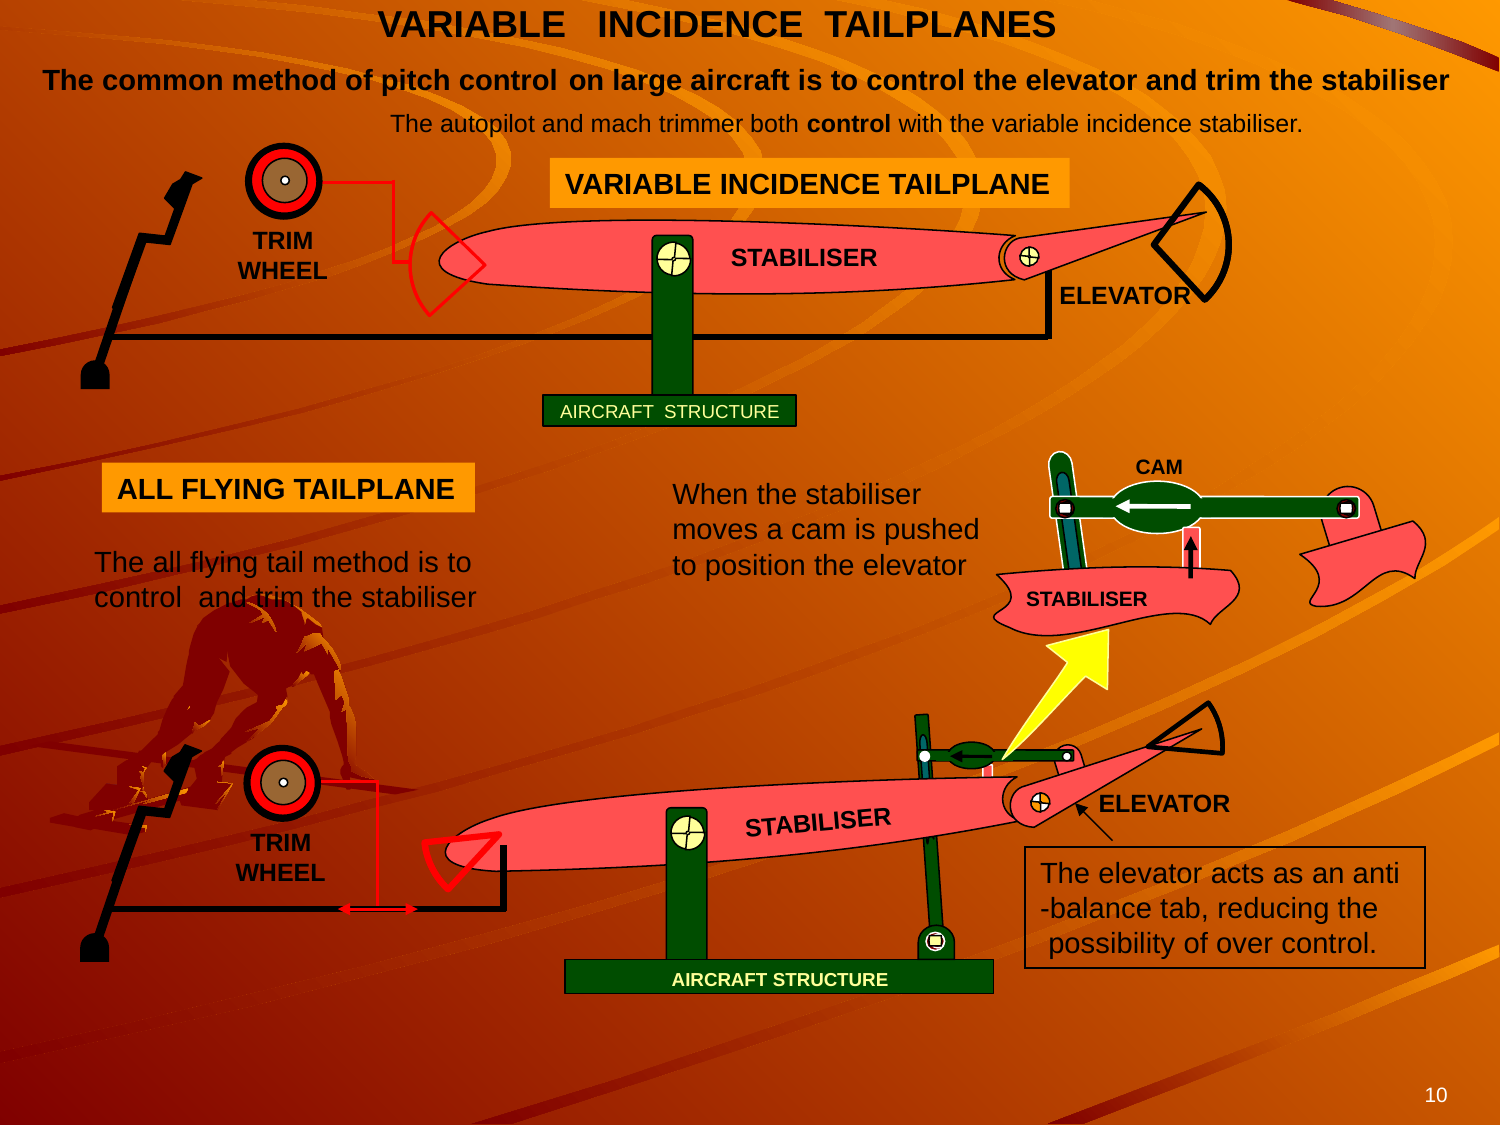

VARIABLE   INCIDENCE  TAILPLANES
The common method of pitch control on large aircraft is to control the elevator and trim the stabiliser
The autopilot and mach trimmer both control with the variable incidence stabiliser.

VARIABLE INCIDENCE TAILPLANE

TRIM
WHEEL

STABILISER

ELEVATOR
AIRCRAFT  STRUCTURE

CAM
ALL FLYING TAILPLANE
When the stabiliser moves a cam is pushed to position the elevator

The all flying tail method is to control  and trim the stabiliser

STABILISER

ELEVATOR

STABILISER

TRIM
WHEEL
The elevator acts as an anti -balance tab, reducing the
 possibility of over control.

AIRCRAFT STRUCTURE
10